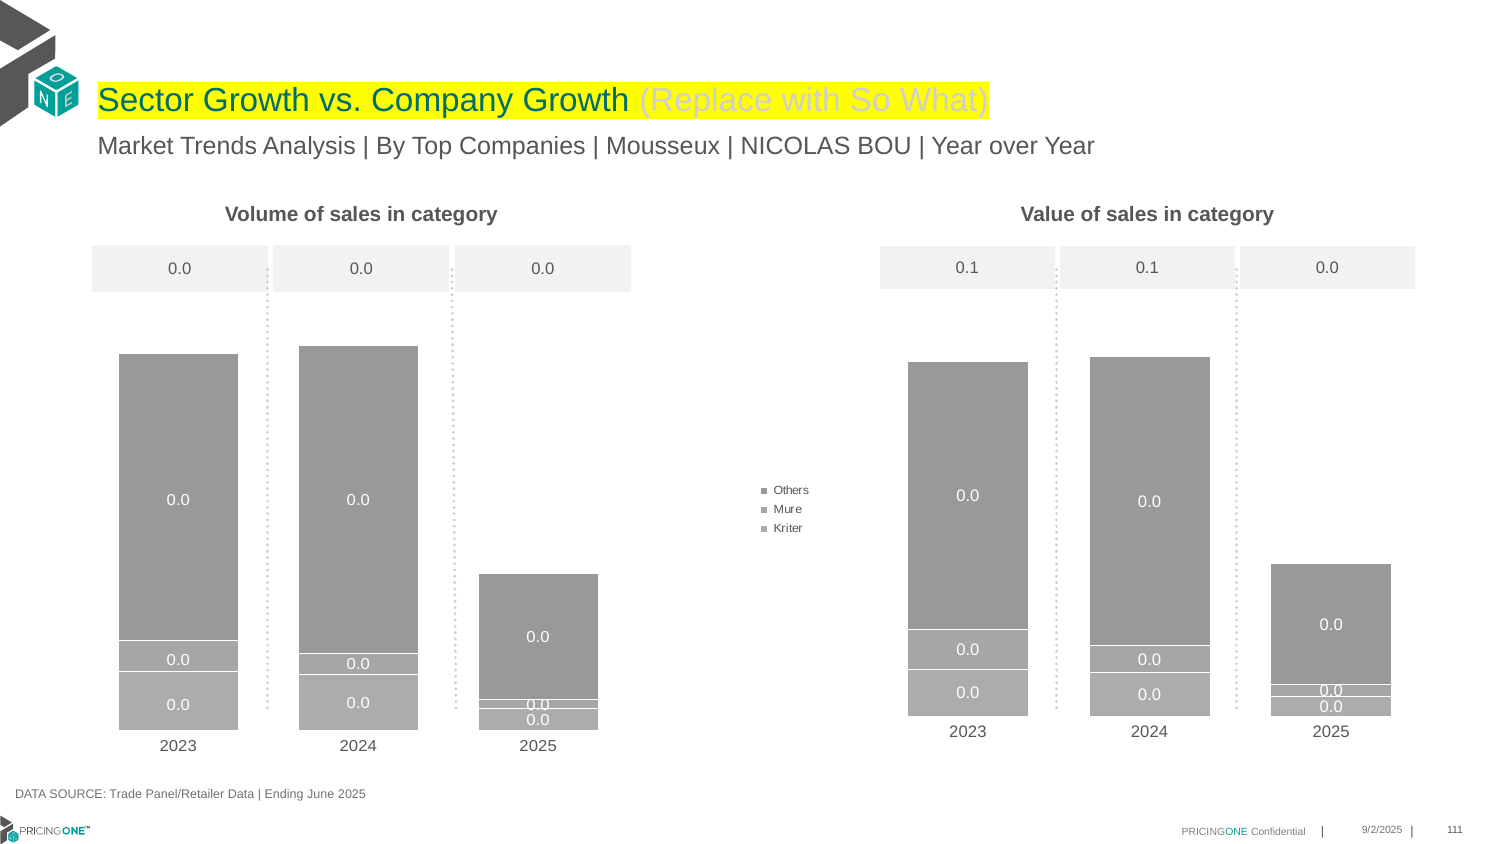

# Sector Growth vs. Company Growth (Replace with So What)
Market Trends Analysis | By Top Companies | Mousseux | NICOLAS BOU | Year over Year
| Value of sales in category |  |  |
| --- | --- | --- |
| 0.1 | 0.1 | 0.0 |
| Volume of sales in category |  |  |
| --- | --- | --- |
| 0.0 | 0.0 | 0.0 |

### Chart

| Category | Kriter | Mure | Others |
|---|---|---|---|
| 2023 | 0.007821 | 0.006686 | 0.044861 |
| 2024 | 0.007291 | 0.004576 | 0.048177 |
| 2025 | 0.003309 | 0.001909 | 0.020202 |

### Chart

| Category | Kriter | Mure | Others |
|---|---|---|---|
| 2023 | 0.000542 | 0.000286 | 0.002654 |
| 2024 | 0.000519 | 0.000195 | 0.002841 |
| 2025 | 0.000207 | 7.9e-05 | 0.001167 |
DATA SOURCE: Trade Panel/Retailer Data | Ending June 2025

9/2/2025
111